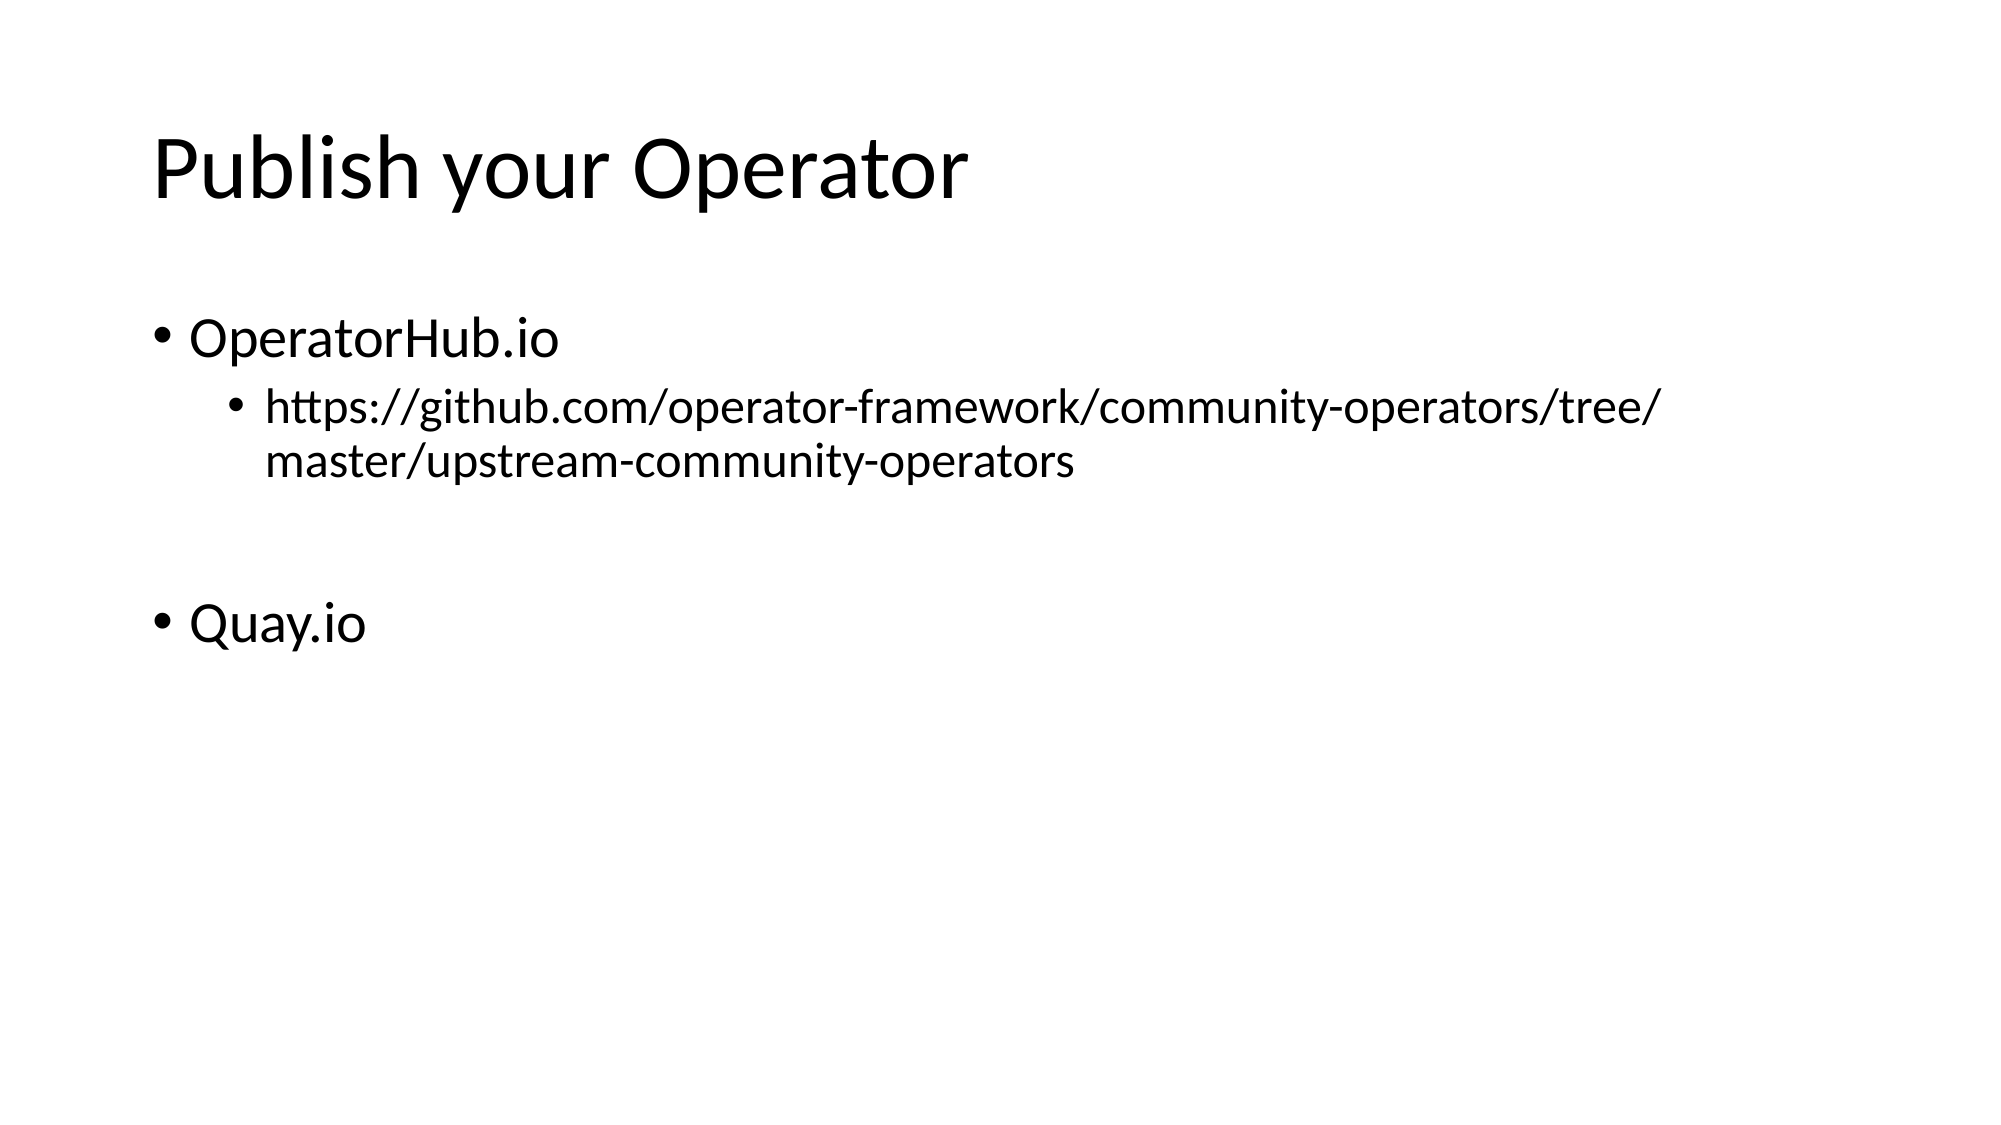

# Publish your Operator
OperatorHub.io
https://github.com/operator-framework/community-operators/tree/master/upstream-community-operators

Quay.io